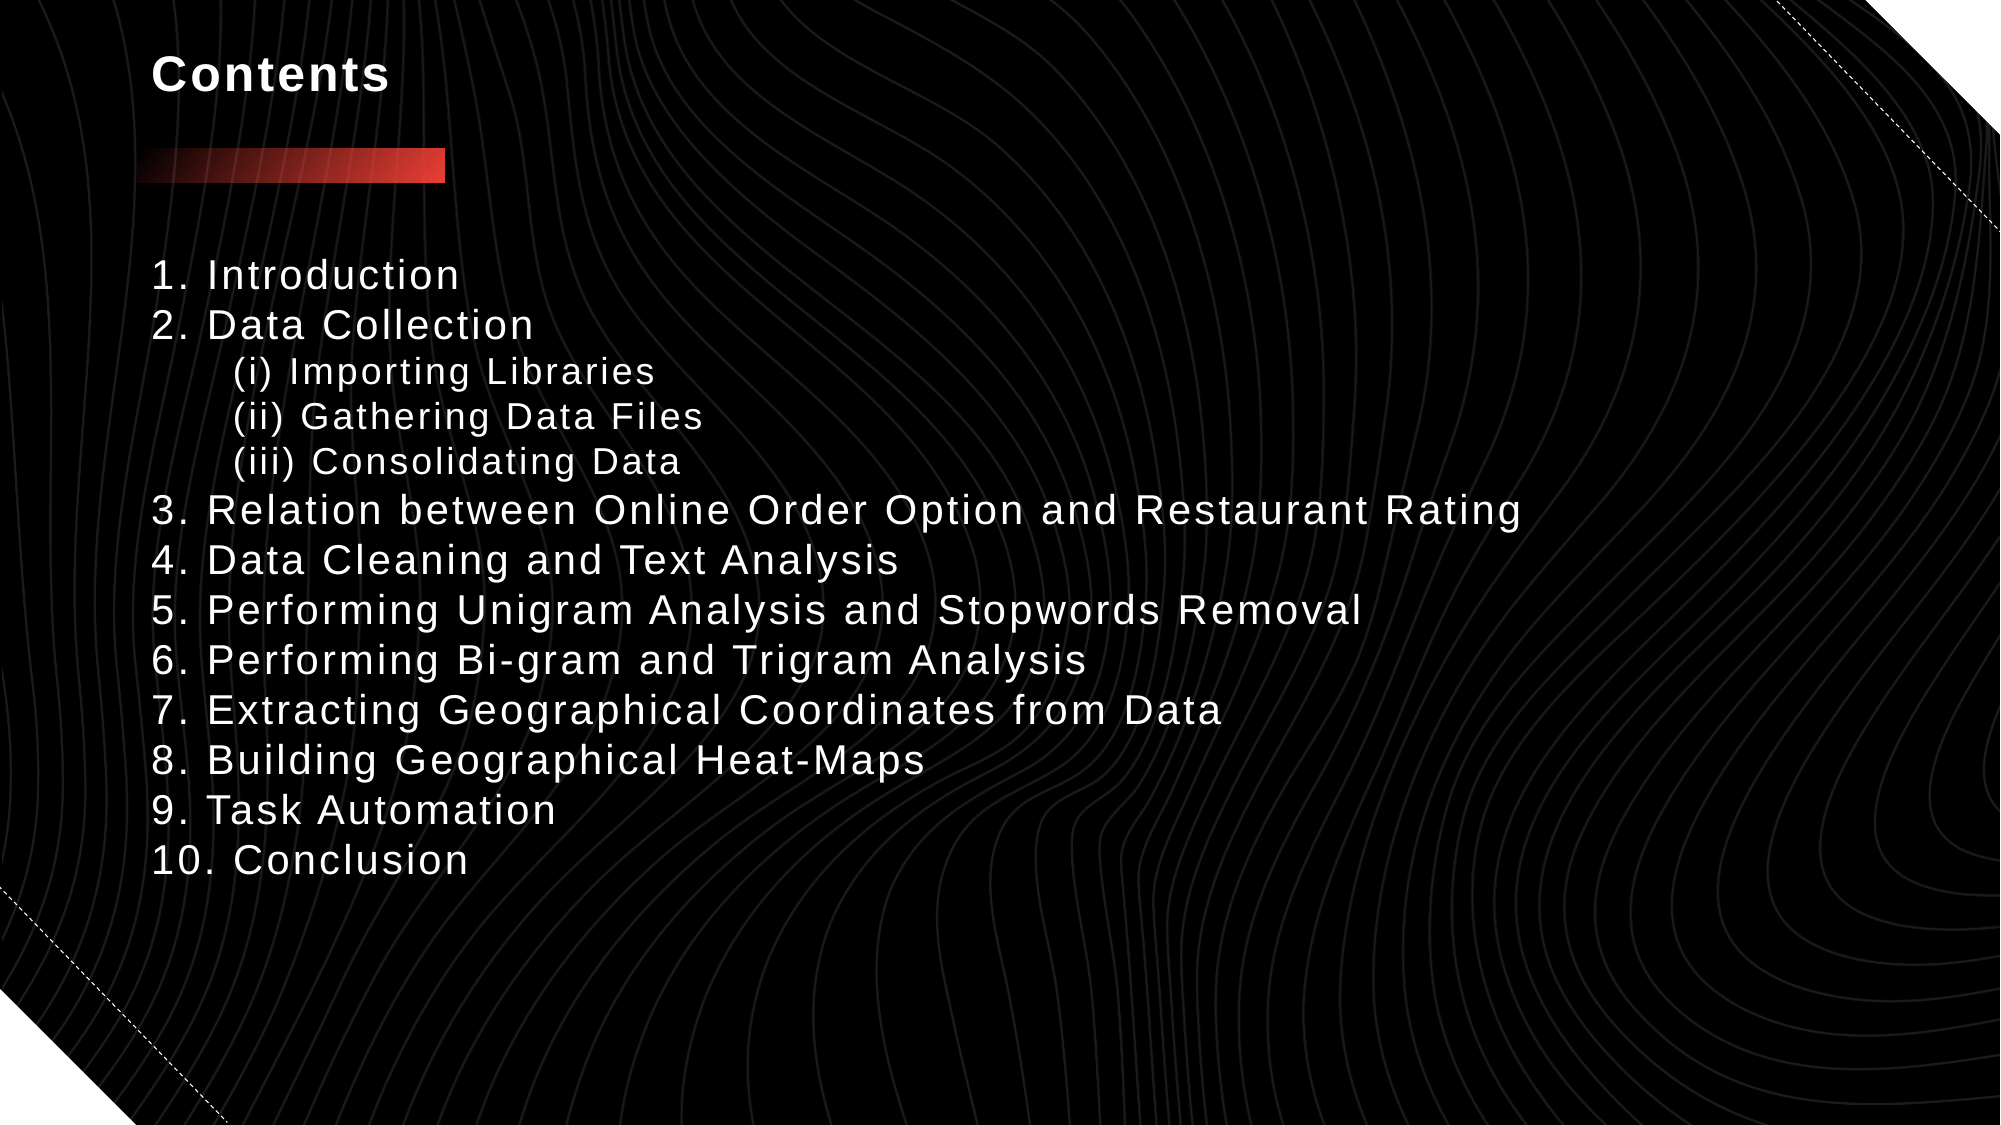

# Contents
1. Introduction
2. Data Collection
      (i) Importing Libraries
      (ii) Gathering Data Files
      (iii) Consolidating Data
3. Relation between Online Order Option and Restaurant Rating
4. Data Cleaning and Text Analysis
5. Performing Unigram Analysis and Stopwords Removal
6. Performing Bi-gram and Trigram Analysis
7. Extracting Geographical Coordinates from Data
8. Building Geographical Heat-Maps
9. Task Automation
10. Conclusion